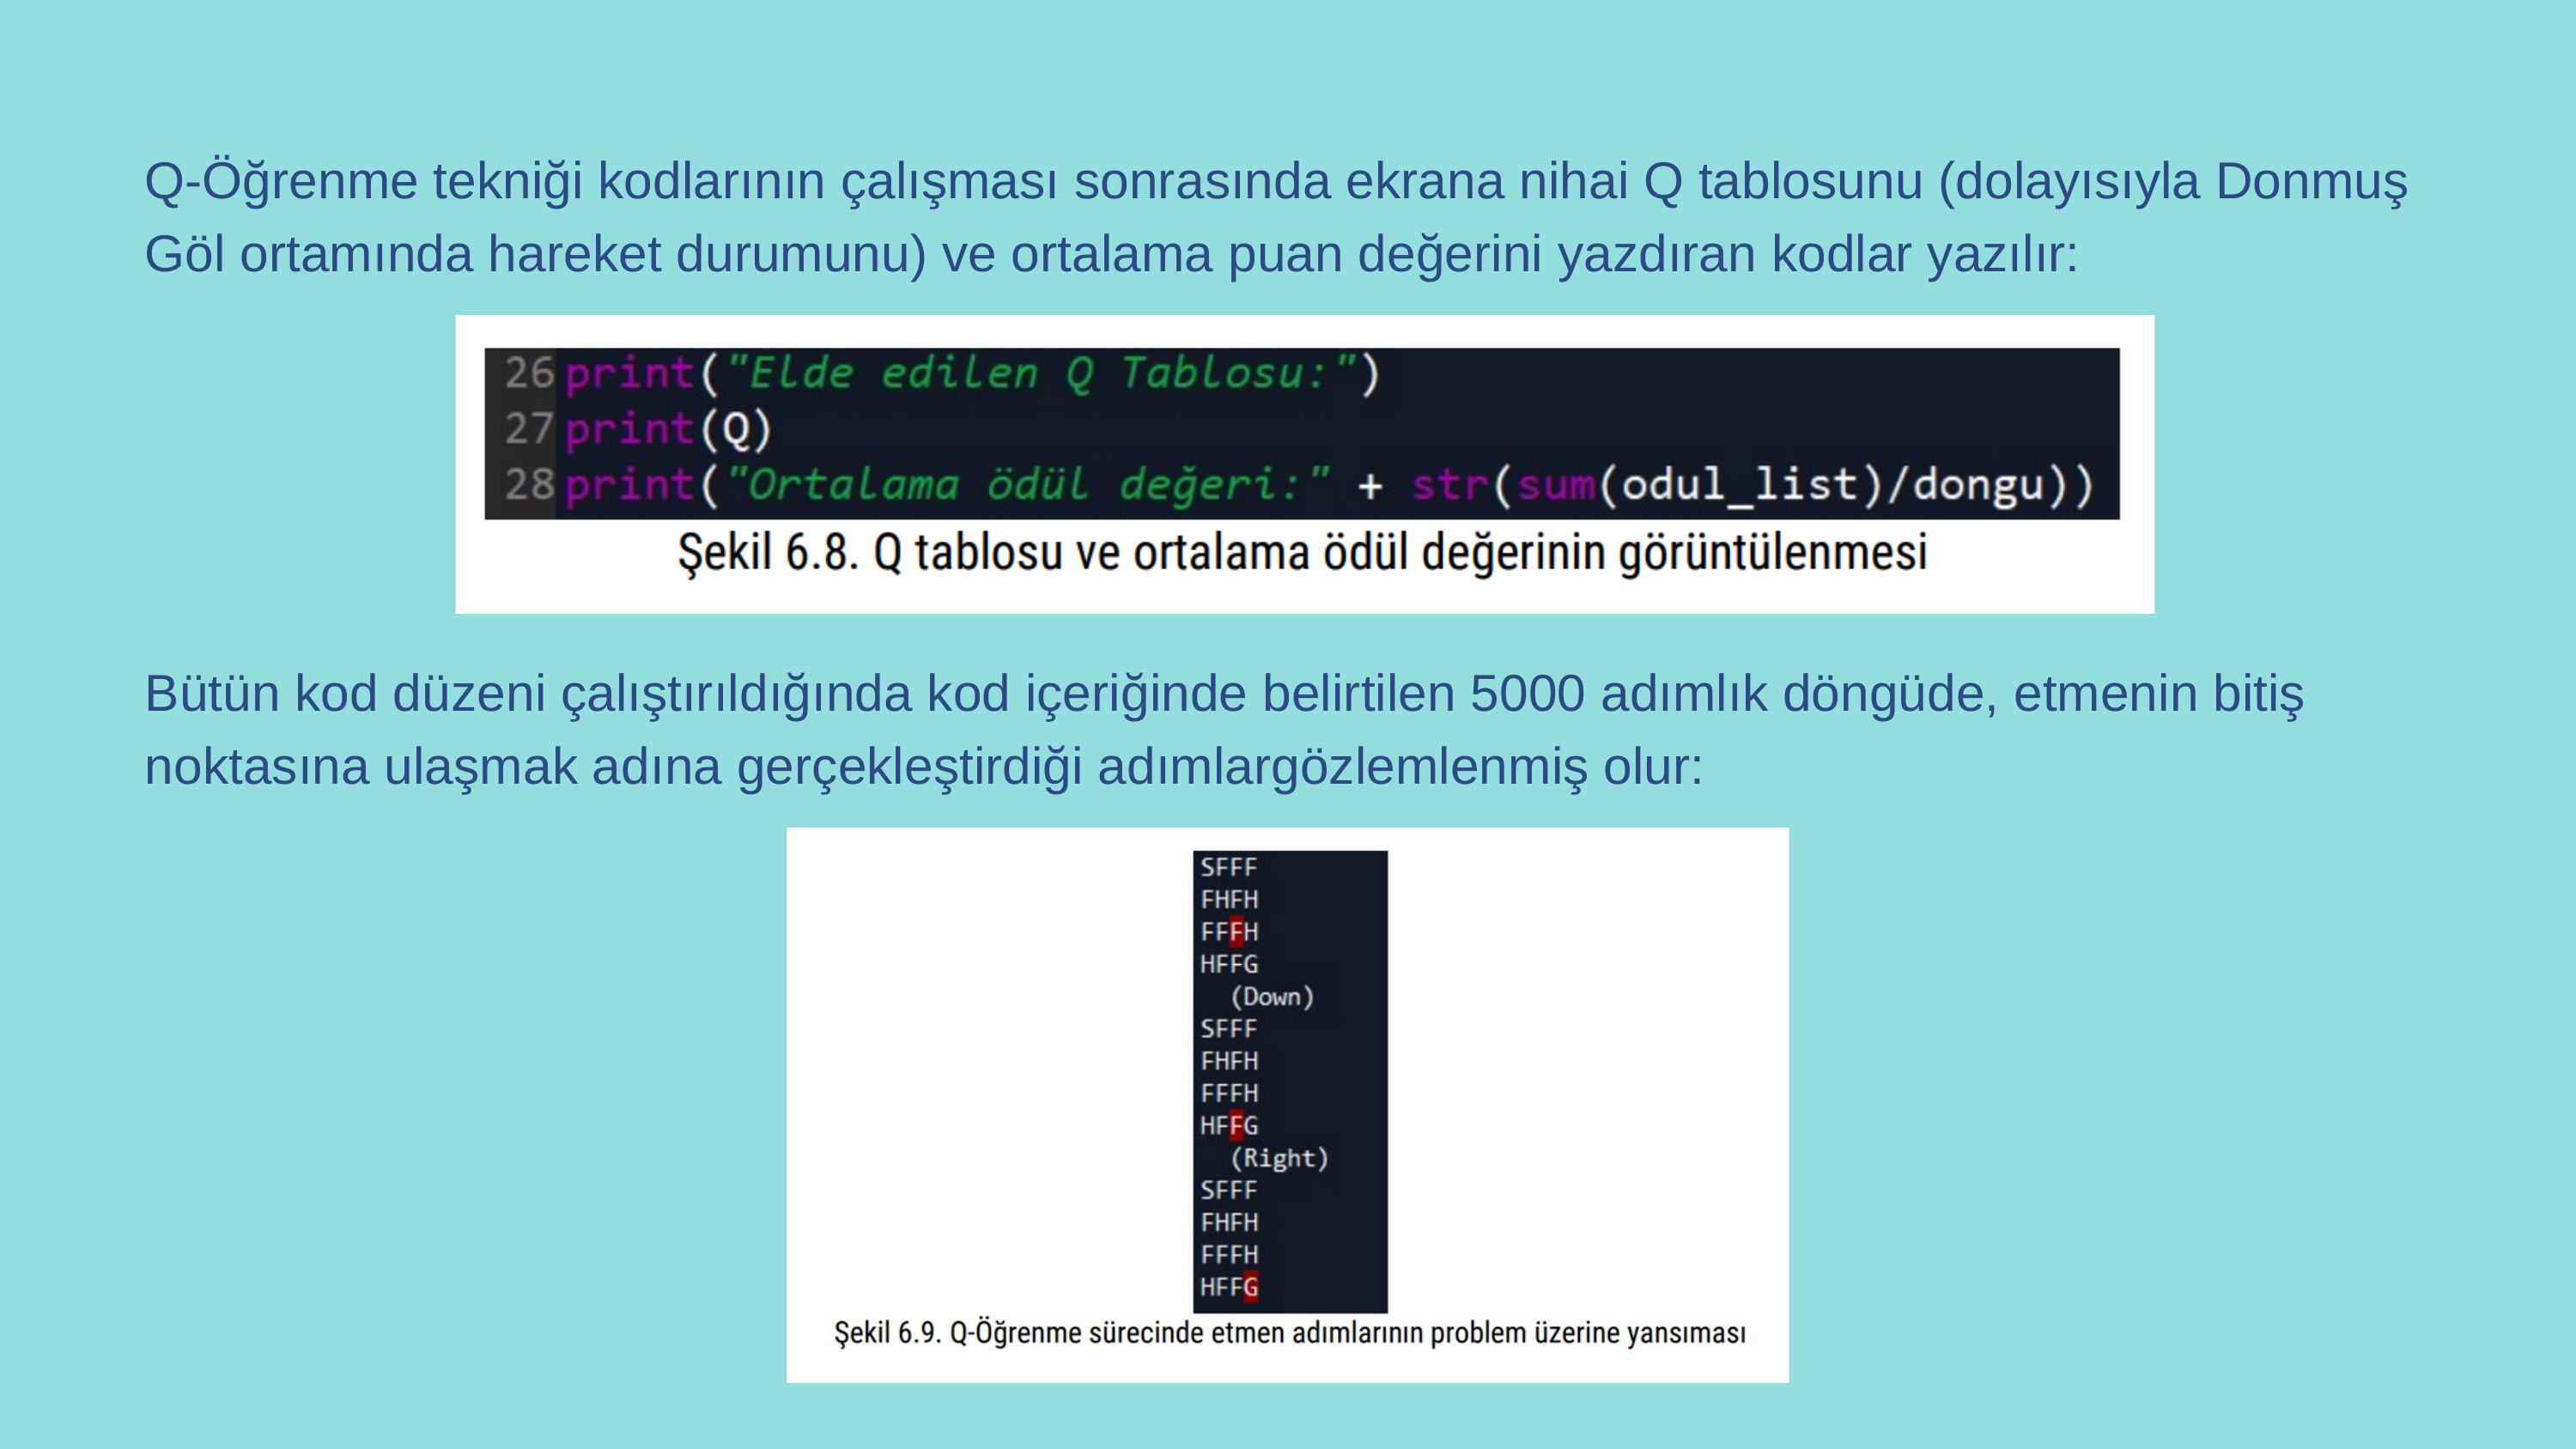

Q-Öğrenme tekniği kodlarının çalışması sonrasında ekrana nihai Q tablosunu (dolayısıyla Donmuş Göl ortamında hareket durumunu) ve ortalama puan değerini yazdıran kodlar yazılır:

Bütün kod düzeni çalıştırıldığında kod içeriğinde belirtilen 5000 adımlık döngüde, etmenin bitiş noktasına ulaşmak adına gerçekleştirdiği adımlargözlemlenmiş olur: